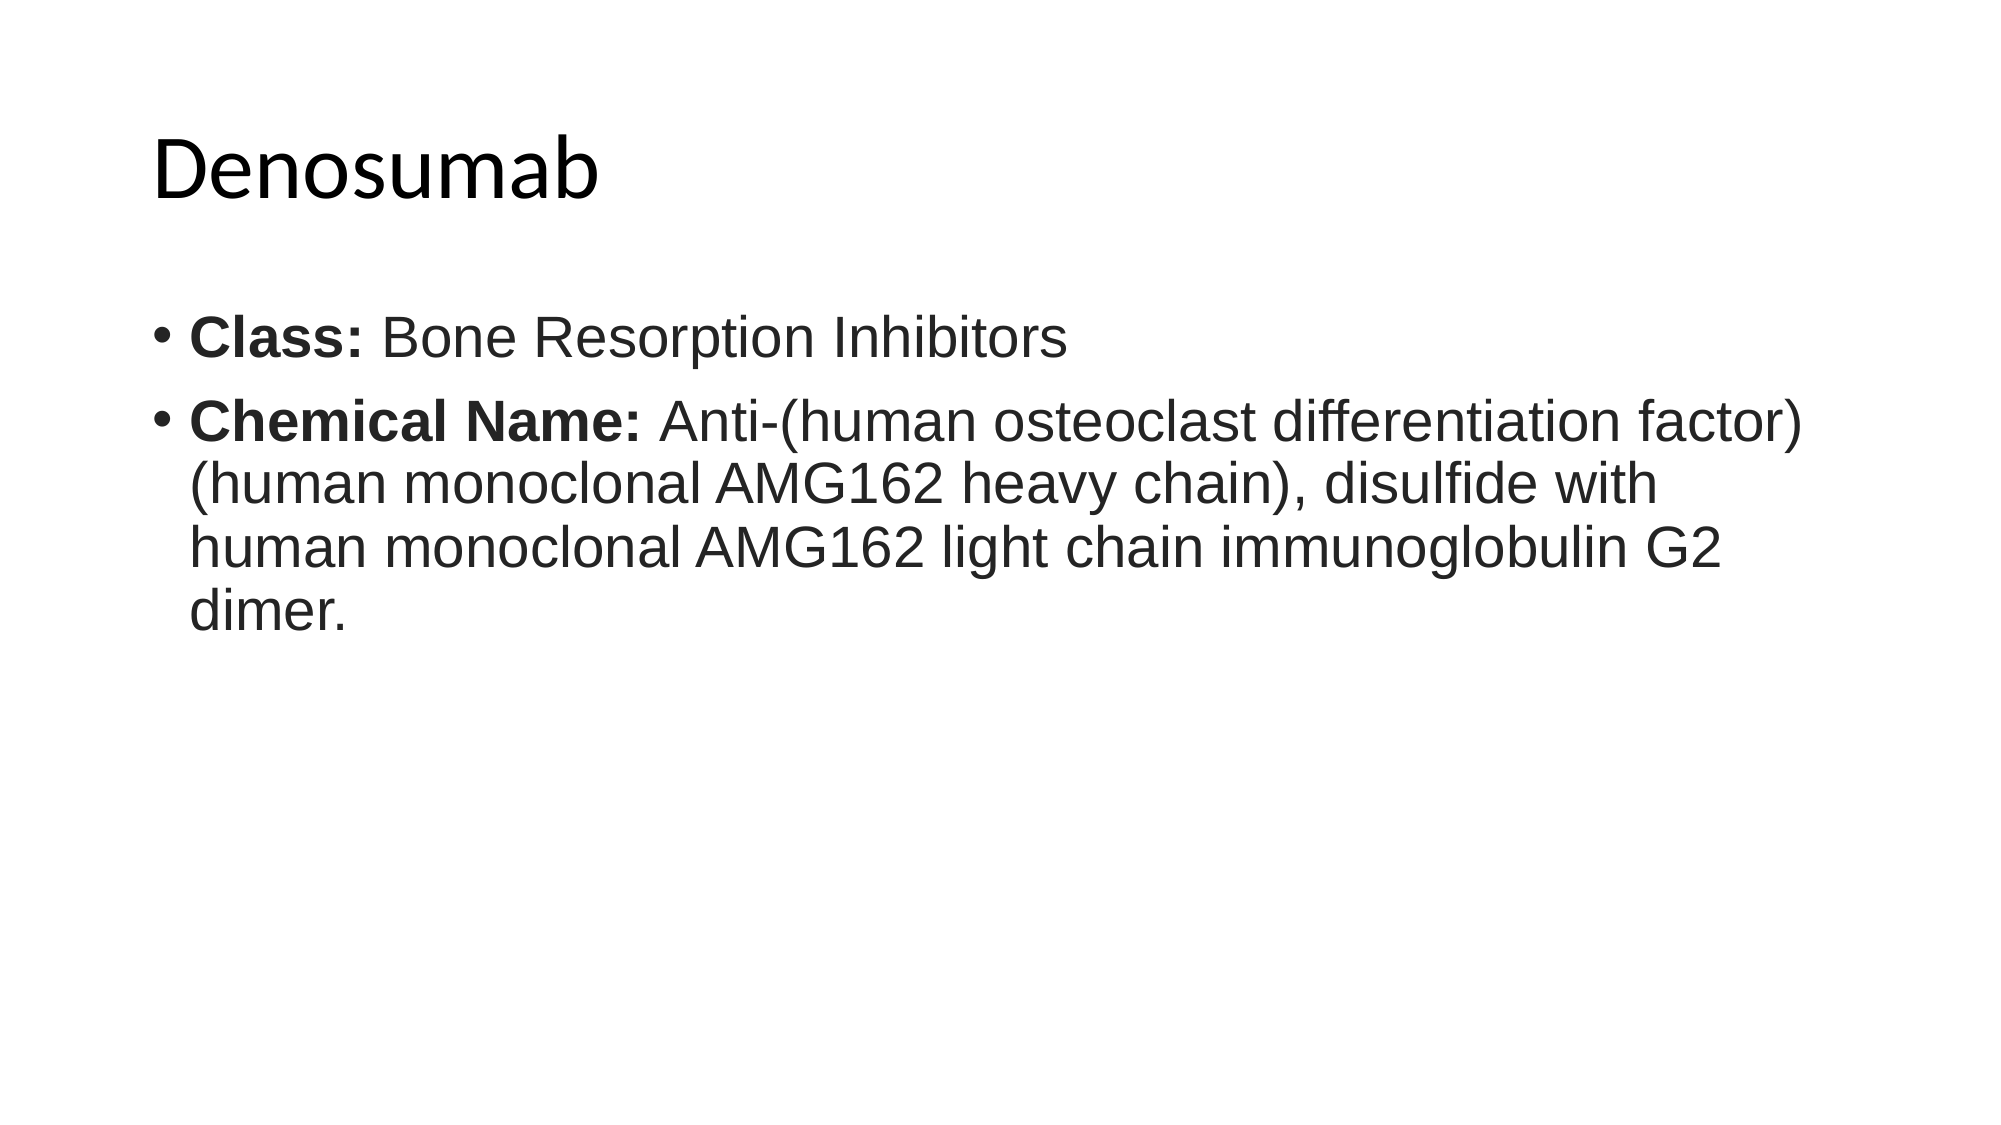

# Denosumab
Class: Bone Resorption Inhibitors
Chemical Name: Anti-(human osteoclast differentiation factor) (human monoclonal AMG162 heavy chain), disulfide with human monoclonal AMG162 light chain immunoglobulin G2 dimer.